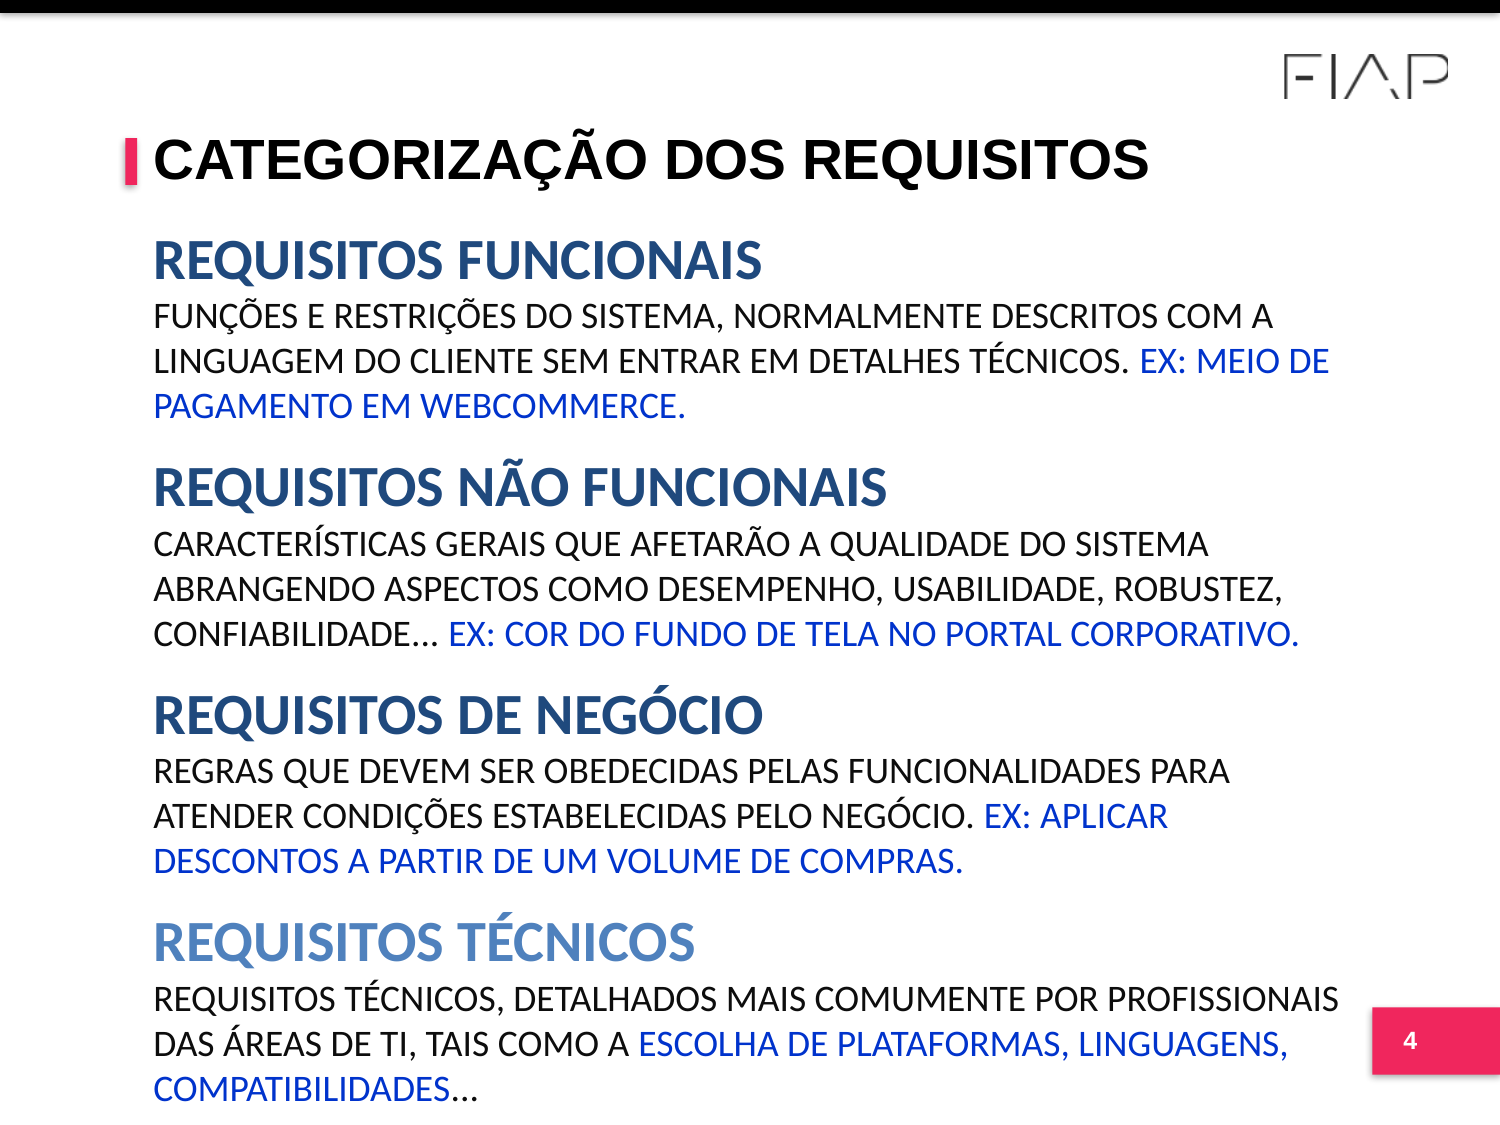

# CATEGORIZAÇÃO DOS REQUISITOS
Requisitos Funcionais
Funções e restrições do sistema, normalmente descritos com a linguagem do cliente sem entrar em detalhes técnicos. Ex: Meio de pagamento em webcommerce.

Requisitos não funcionais
Características gerais que afetarão a qualidade do sistema abrangendo aspectos como desempenho, usabilidade, robustez, confiabilidade... Ex: Cor do fundo de tela no portal corporativo.

Requisitos de negócio
Regras que devem ser obedecidas pelas funcionalidades para atender condições estabelecidas pelo negócio. Ex: aplicar descontos a partir de um volume de compras.

Requisitos Técnicos
Requisitos técnicos, detalhados mais comumente por profissionais das áreas de TI, tais como a escolha de plataformas, linguagens, compatibilidades...